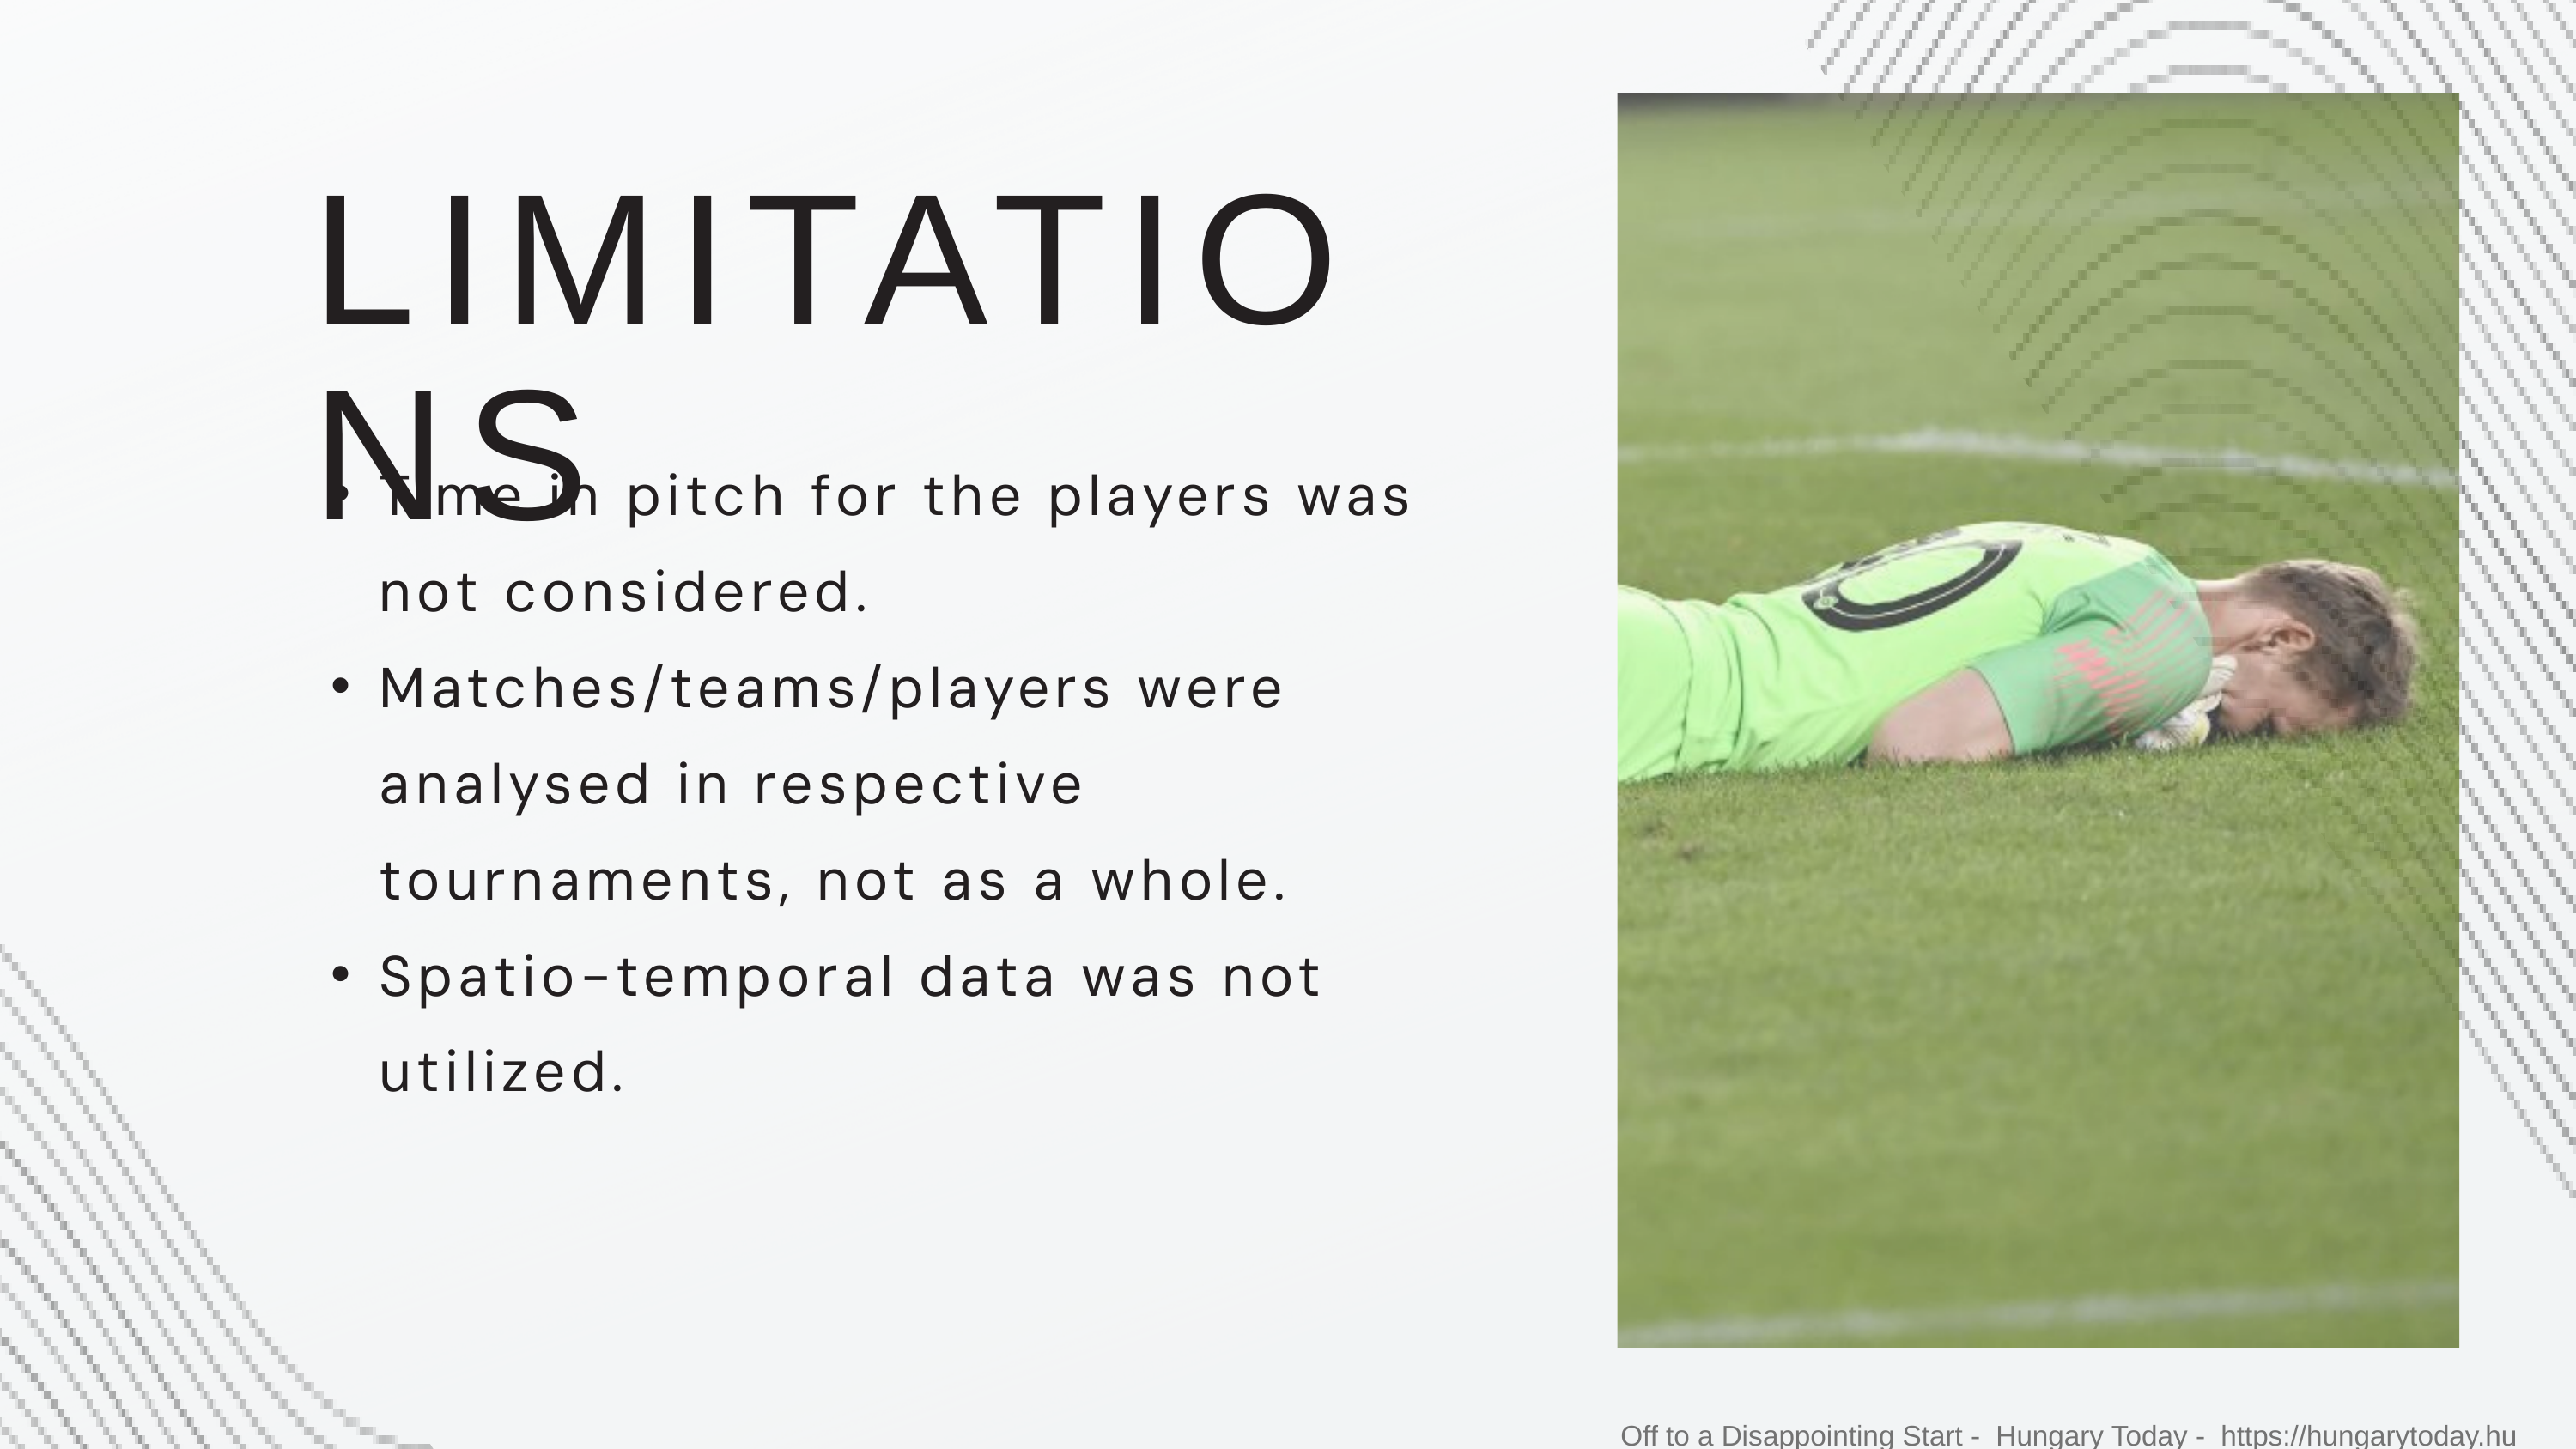

LIMITATIONS
Time in pitch for the players was not considered.
Matches/teams/players were analysed in respective tournaments, not as a whole.
Spatio-temporal data was not utilized.
Off to a Disappointing Start -  Hungary Today -  https://hungarytoday.hu